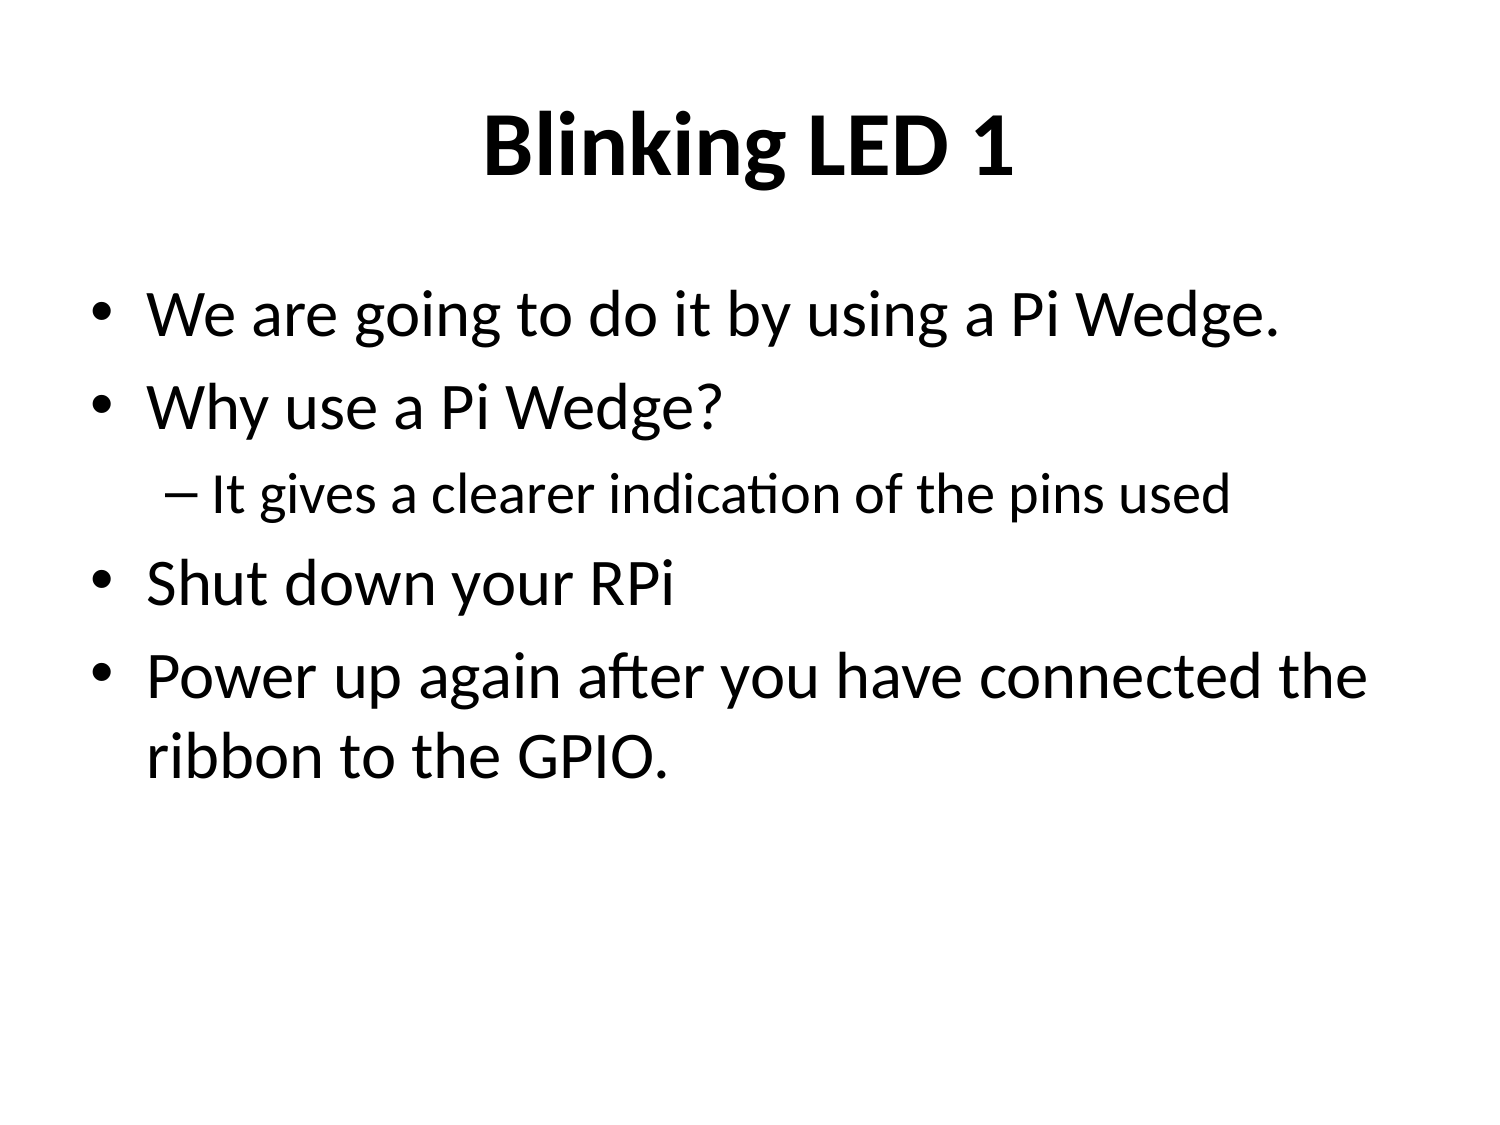

# Blinking LED 1
We are going to do it by using a Pi Wedge.
Why use a Pi Wedge?
It gives a clearer indication of the pins used
Shut down your RPi
Power up again after you have connected the ribbon to the GPIO.